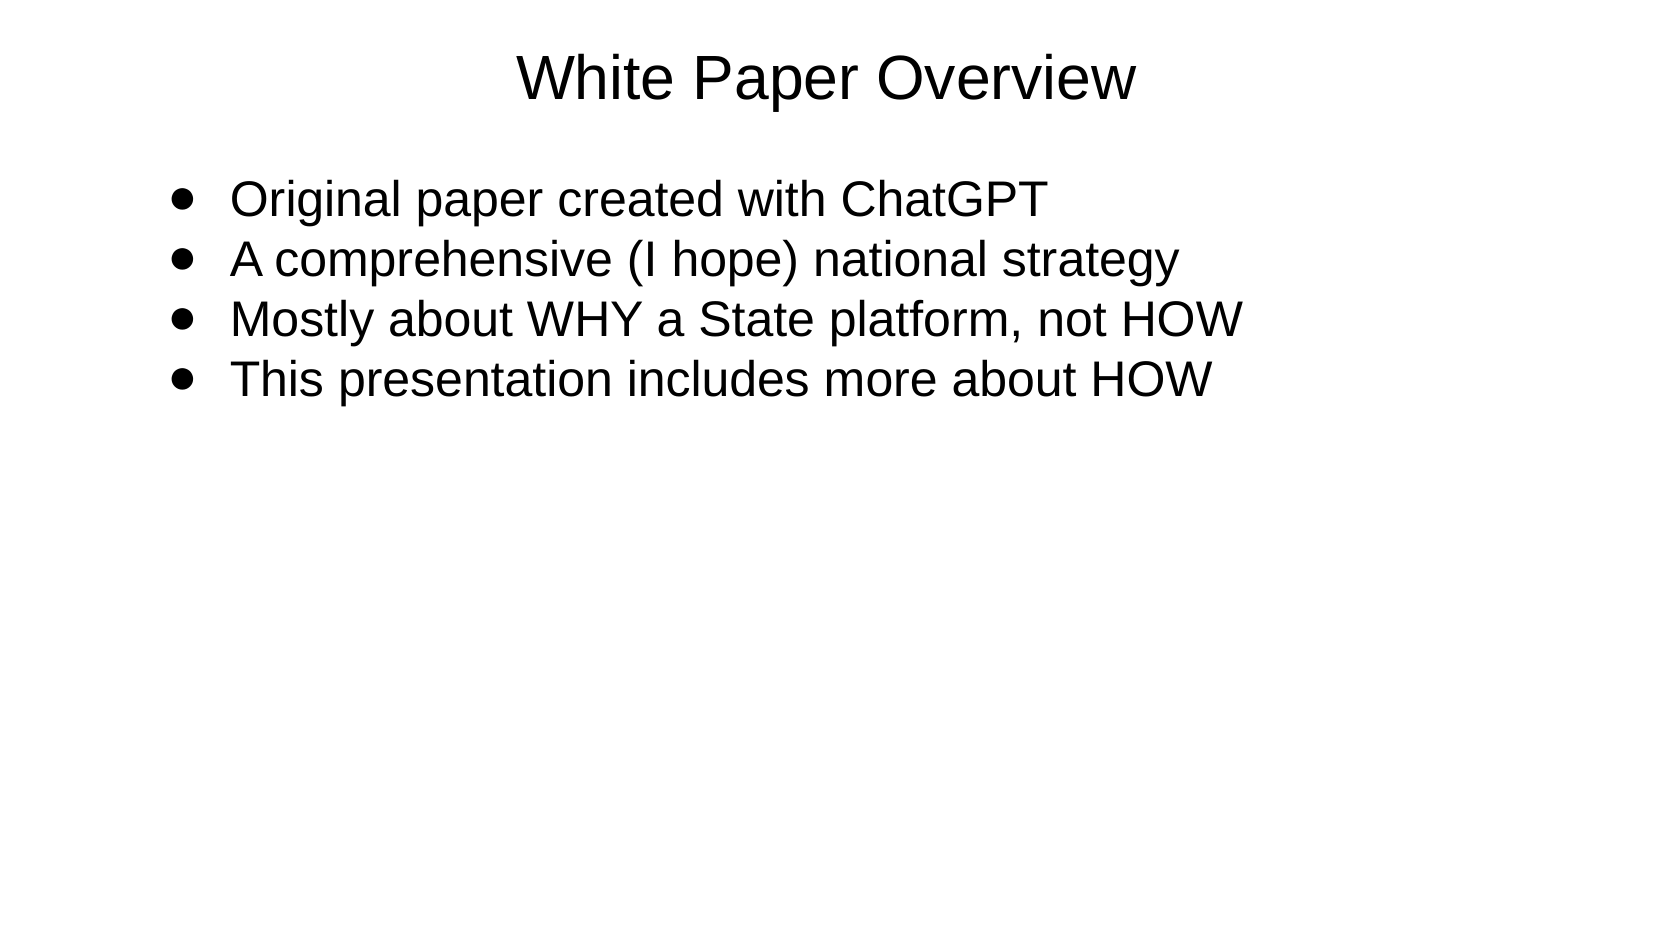

# White Paper Overview
Original paper created with ChatGPT
A comprehensive (I hope) national strategy
Mostly about WHY a State platform, not HOW
This presentation includes more about HOW